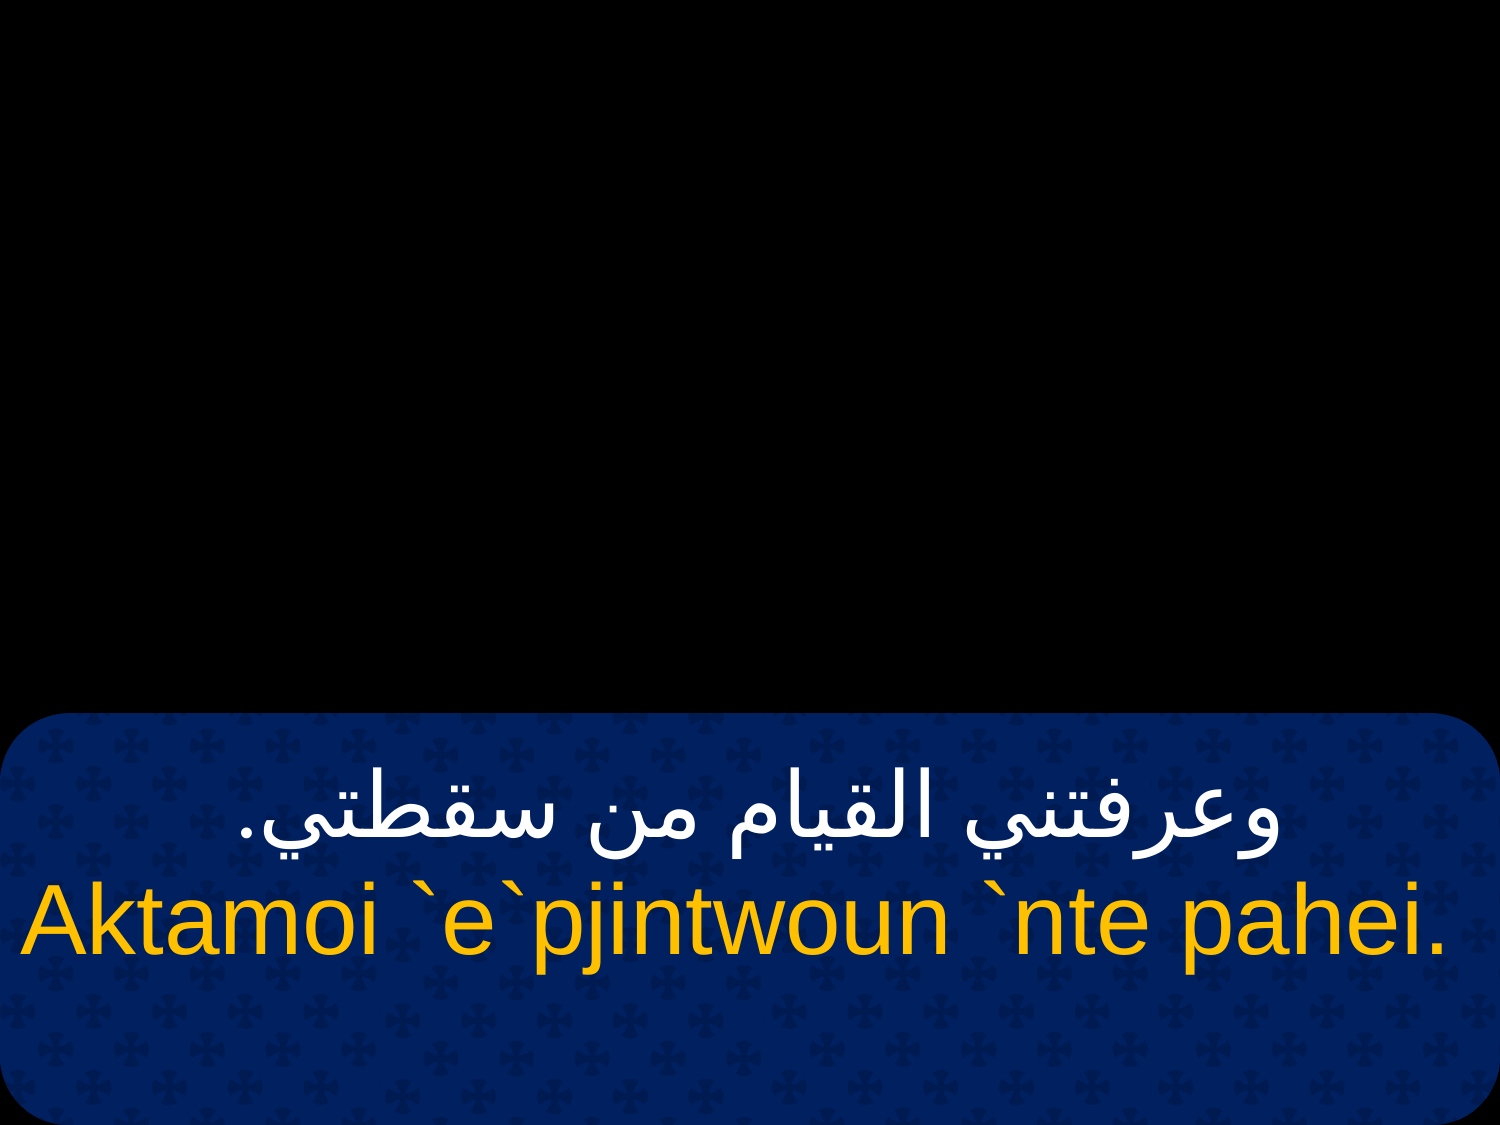

# وعرفتني القيام من سقطتي.
Aktamoi `e`pjintwoun `nte pahei.